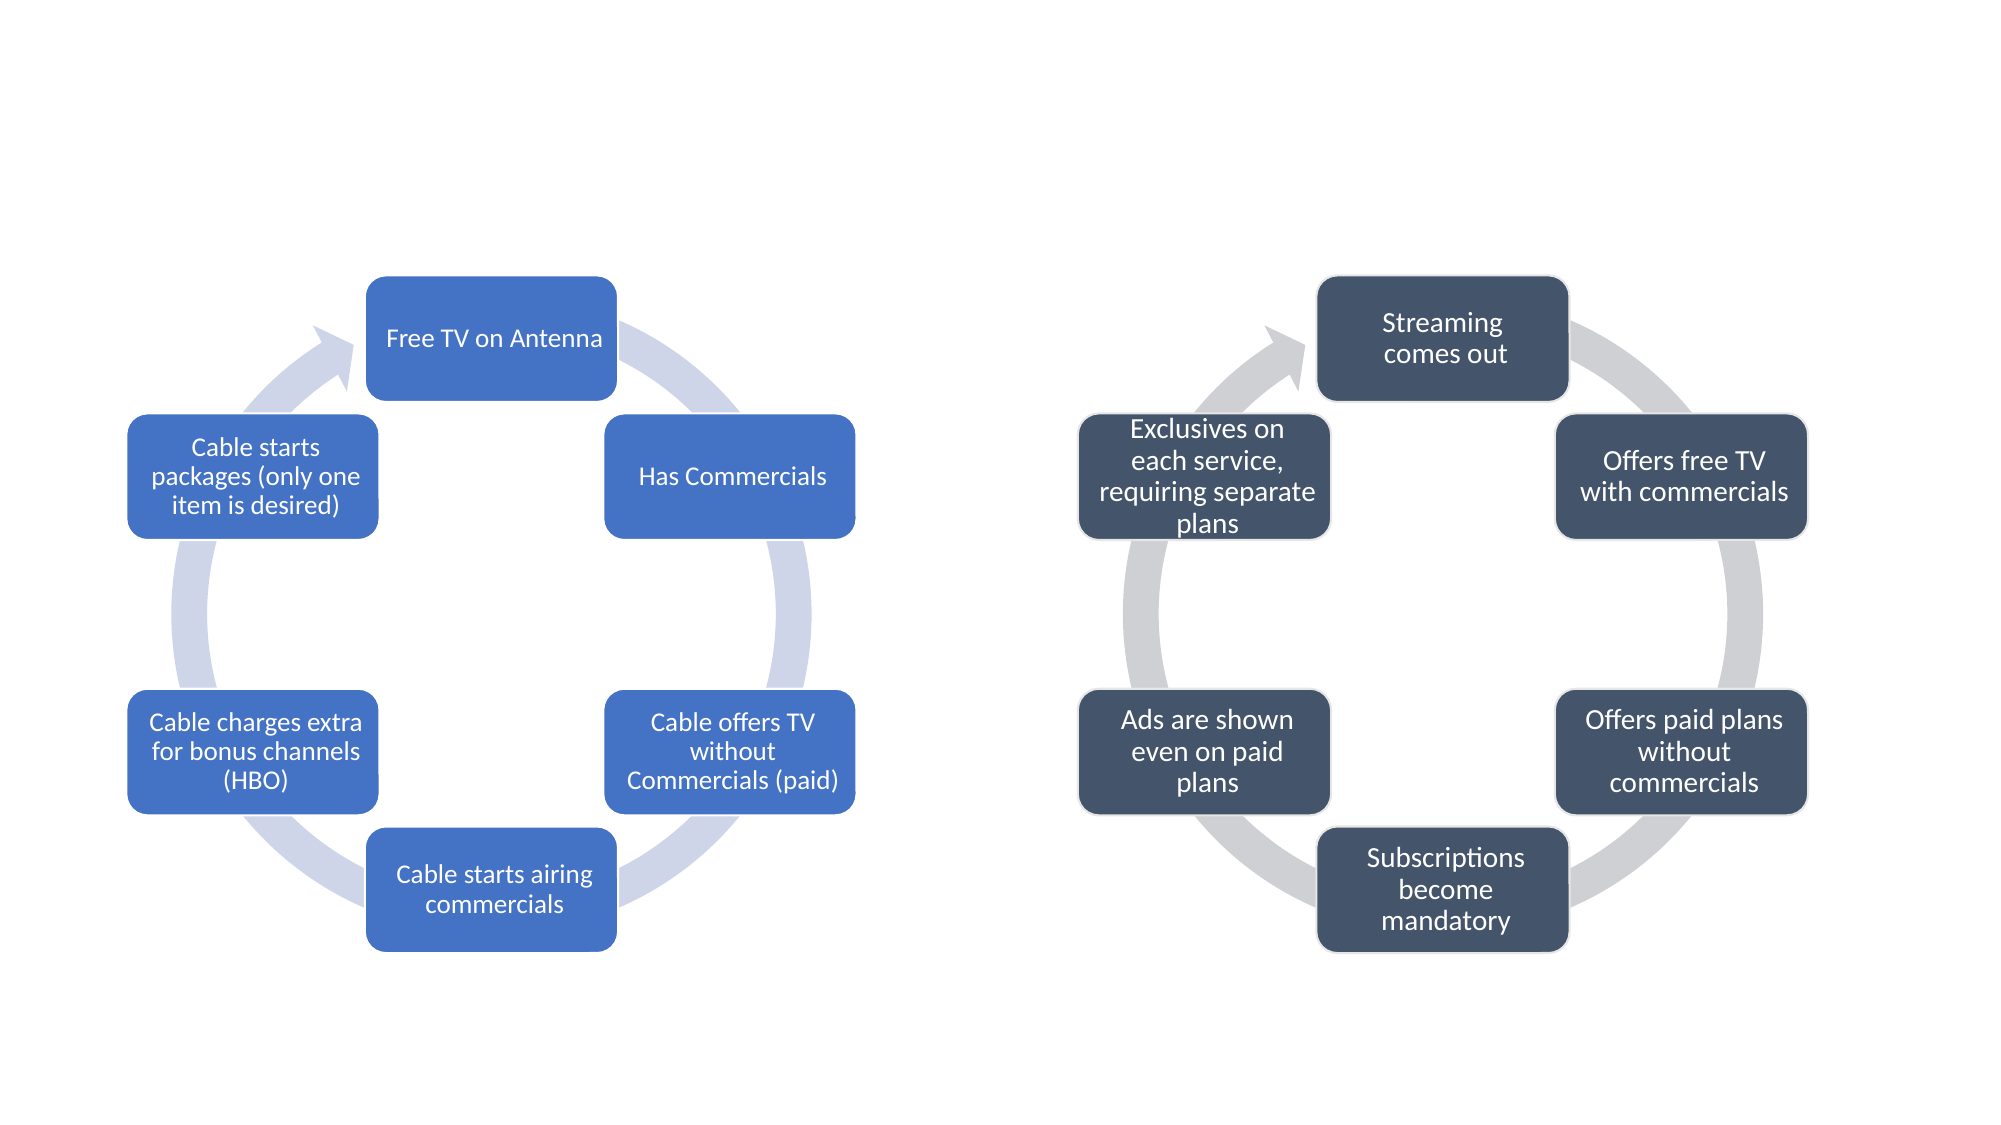

Free TV on Antenna
Has Commercials
Cable offers TV without Commercials (paid)
Cable starts airing commercials
Cable charges extra for bonus channels (HBO)
Cable starts packages (only one item is desired)
Streaming
comes out
Offers free TV with commercials
Offers paid plans without commercials
Subscriptions become mandatory
Ads are shown even on paid plans
Exclusives on each service, requiring separate plans